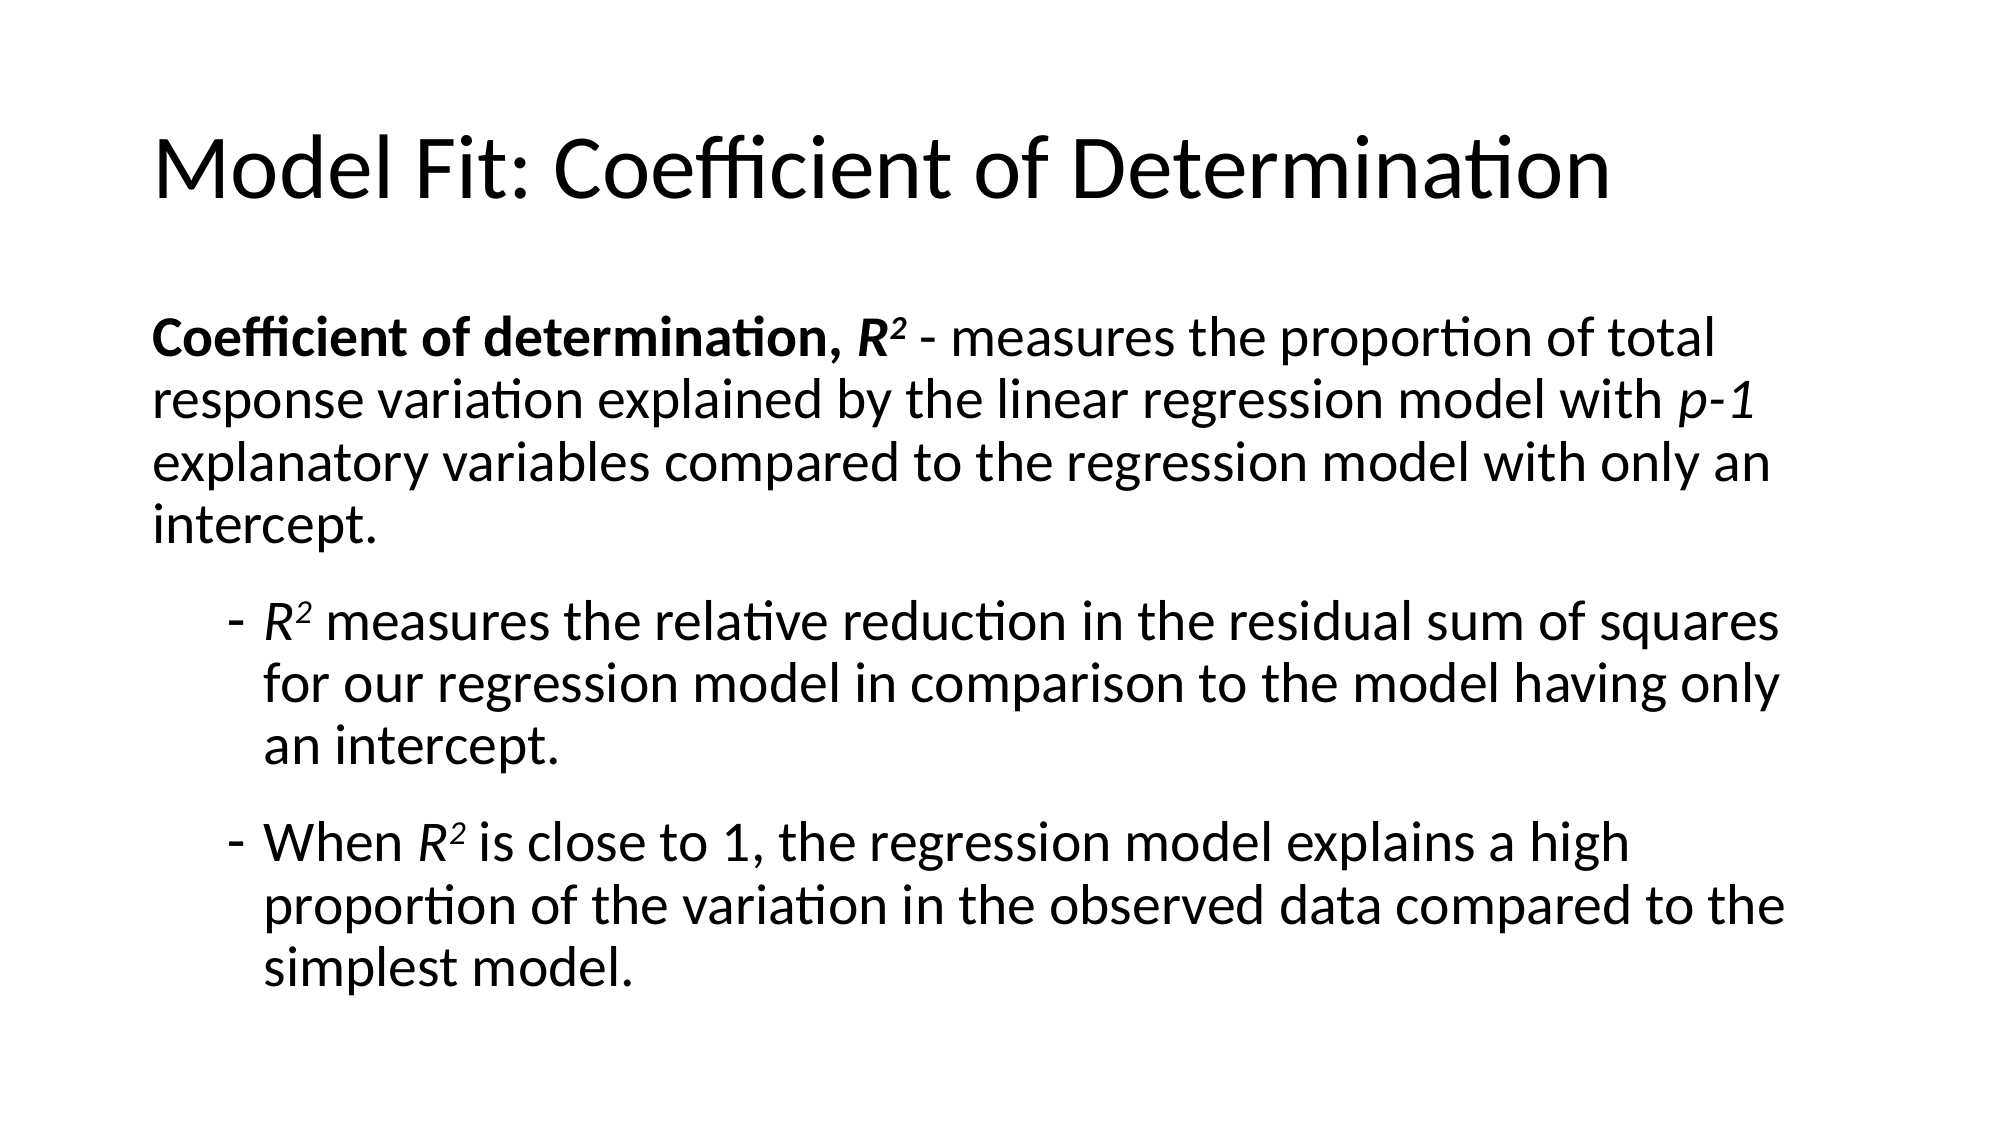

# Model Fit: Coefficient of Determination
Coefficient of determination, R2 - measures the proportion of total response variation explained by the linear regression model with p-1 explanatory variables compared to the regression model with only an intercept.
R2 measures the relative reduction in the residual sum of squares for our regression model in comparison to the model having only an intercept.
When R2 is close to 1, the regression model explains a high proportion of the variation in the observed data compared to the simplest model.